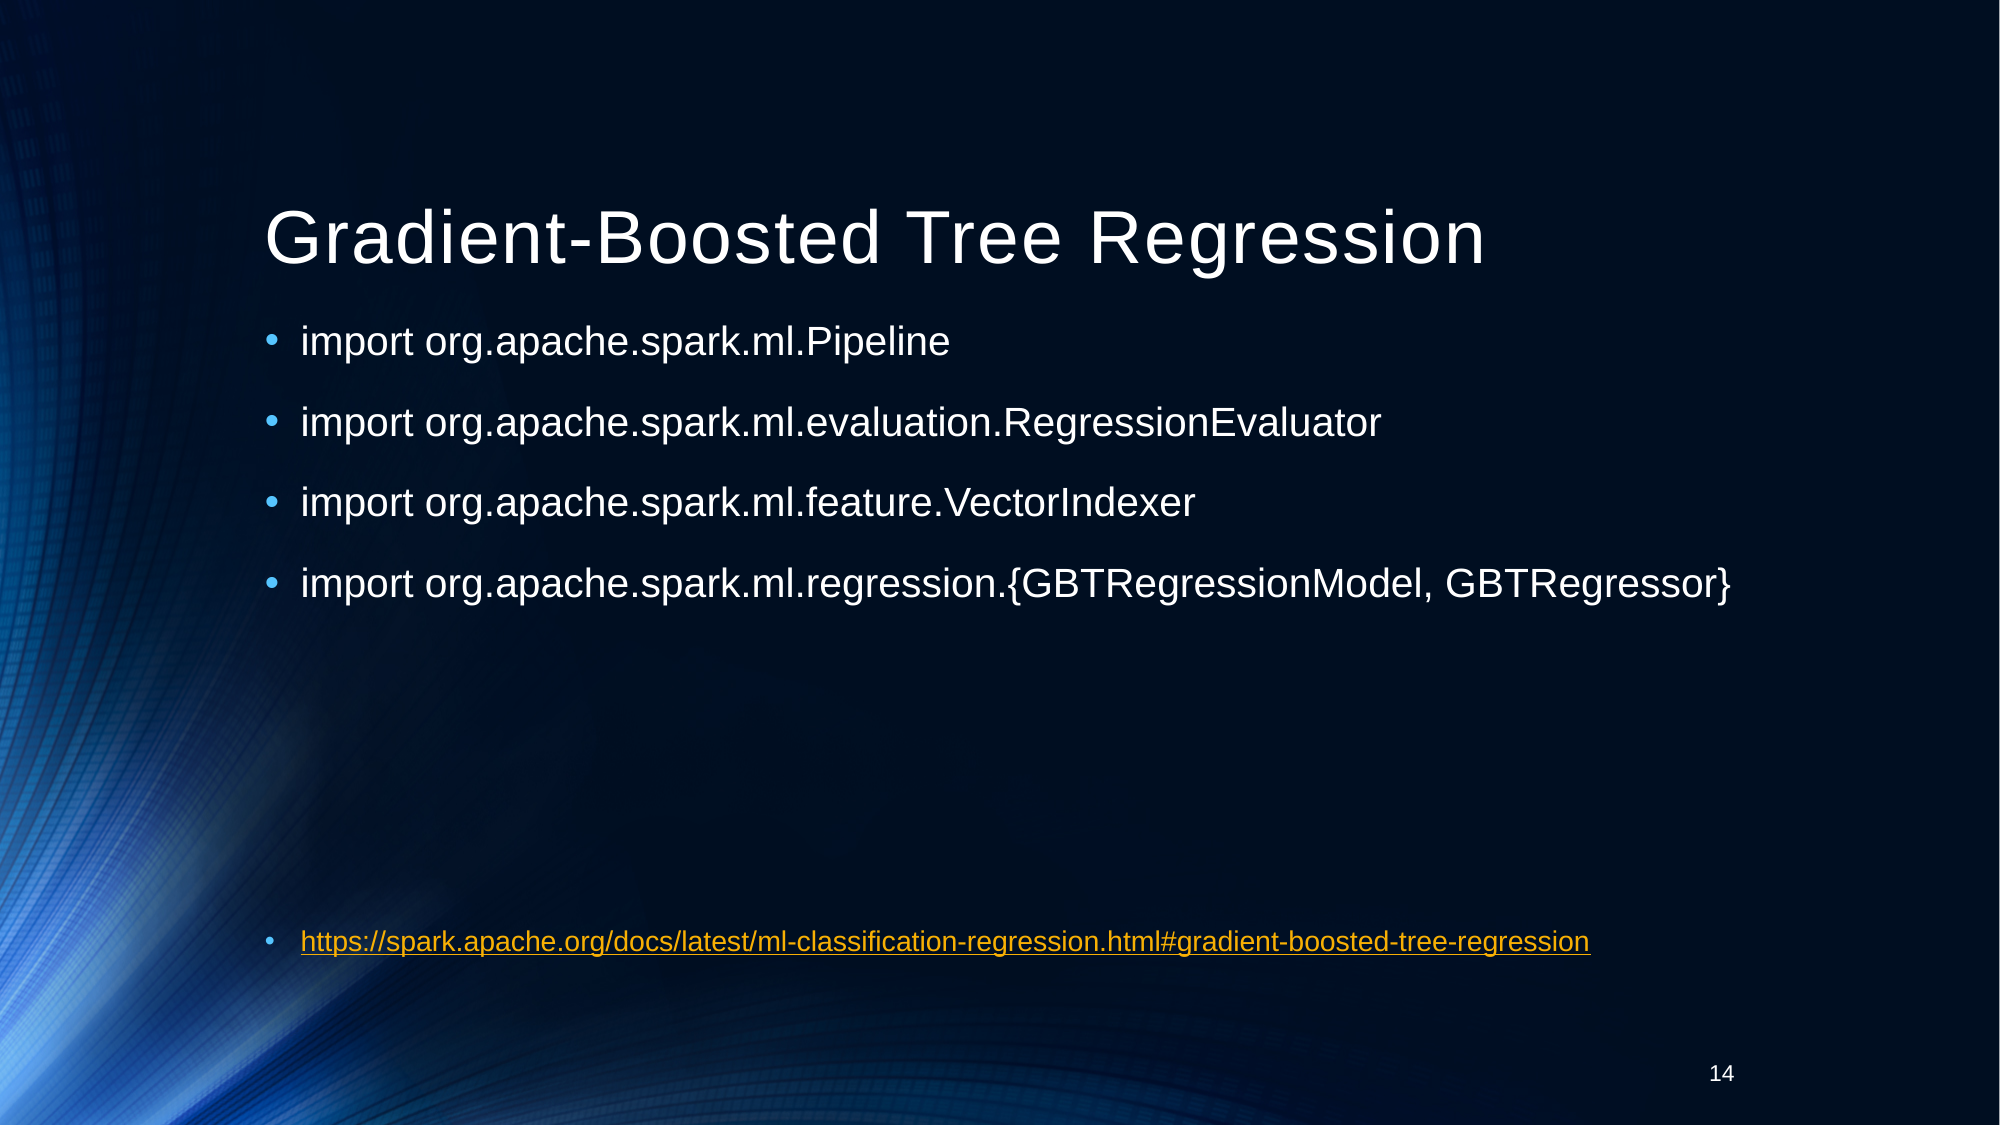

# Gradient-Boosted Tree Regression
import org.apache.spark.ml.Pipeline
import org.apache.spark.ml.evaluation.RegressionEvaluator
import org.apache.spark.ml.feature.VectorIndexer
import org.apache.spark.ml.regression.{GBTRegressionModel, GBTRegressor}

https://spark.apache.org/docs/latest/ml-classification-regression.html#gradient-boosted-tree-regression
14